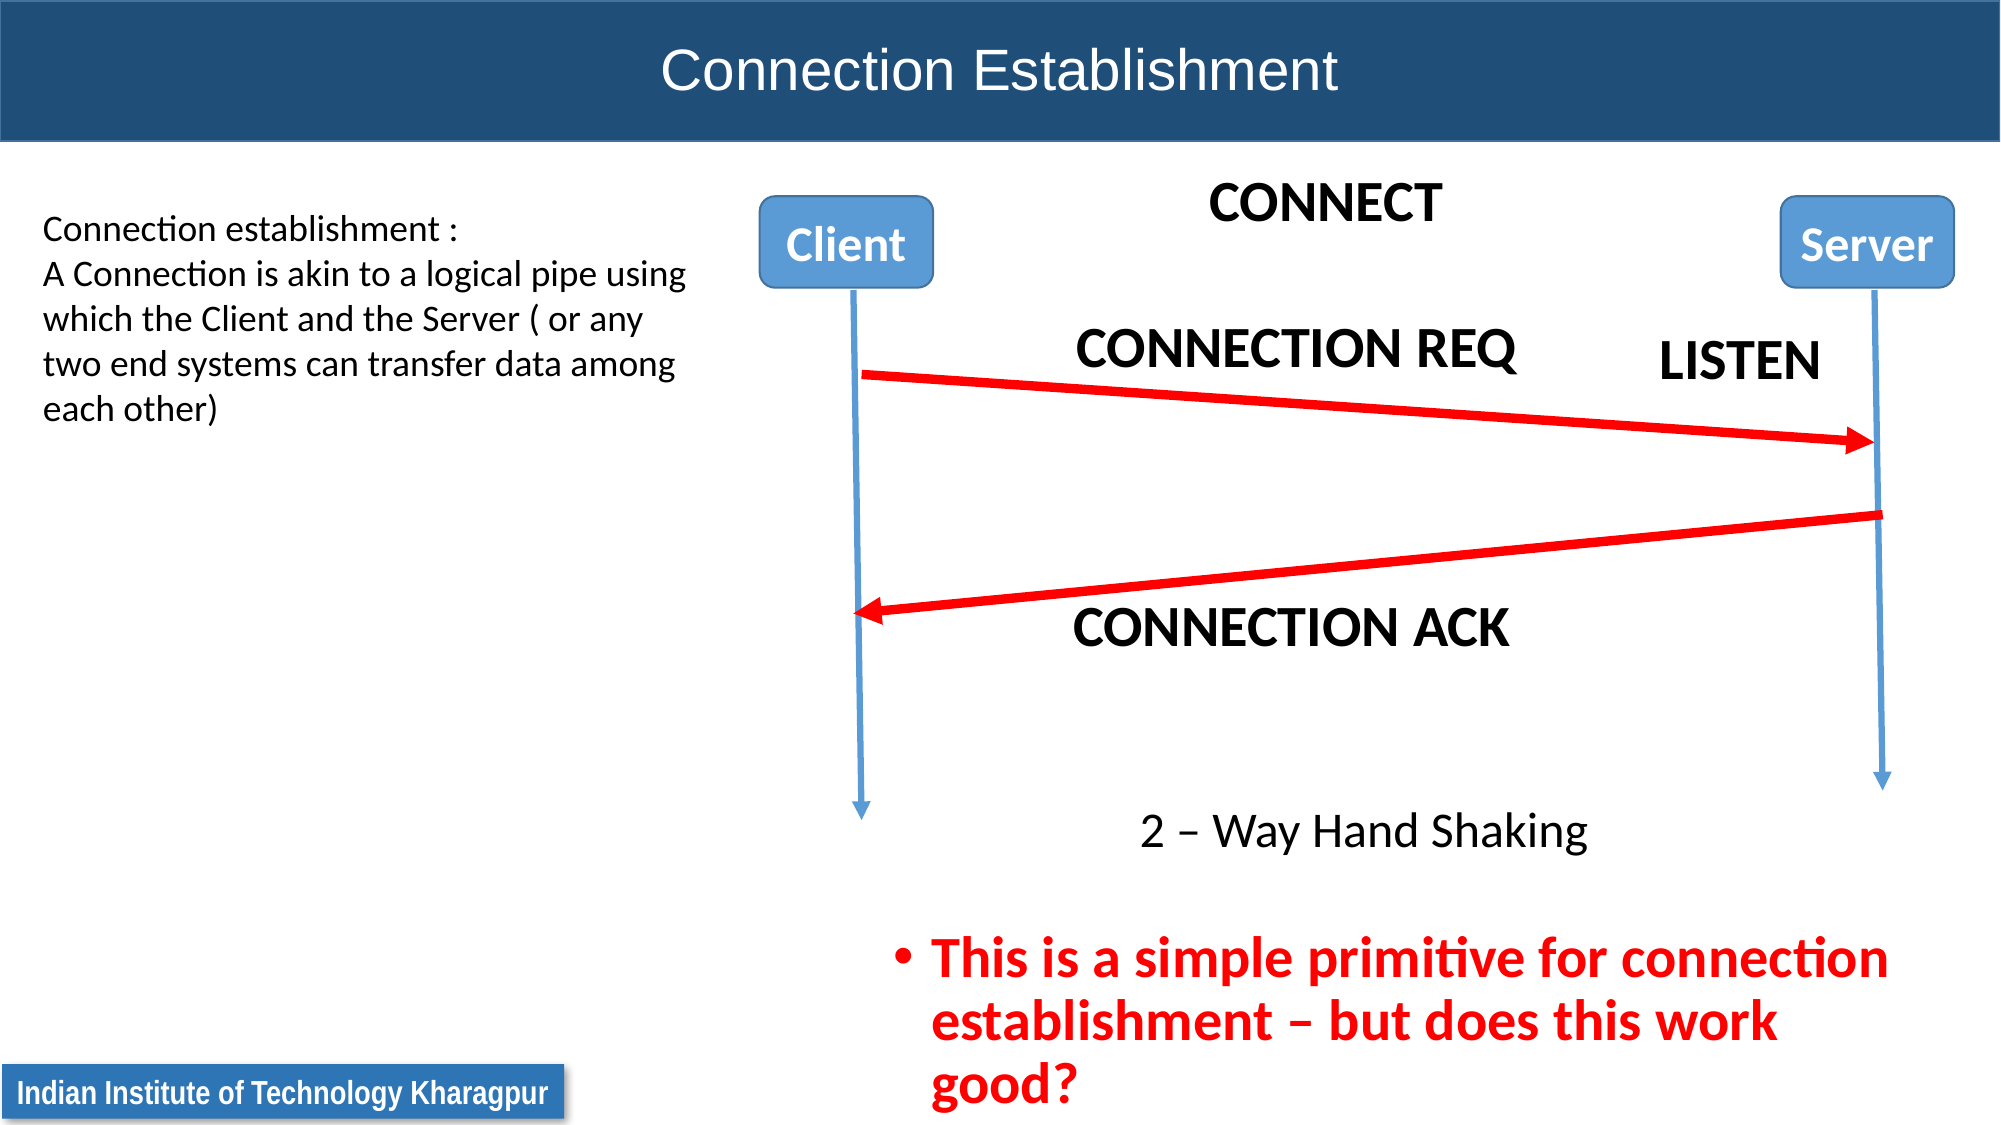

# Connection Establishment
CONNECT
Client
Server
CONNECTION REQ
LISTEN
CONNECTION ACK
Connection establishment :
A Connection is akin to a logical pipe using which the Client and the Server ( or any two end systems can transfer data among each other)
2 – Way Hand Shaking
This is a simple primitive for connection establishment – but does this work good?